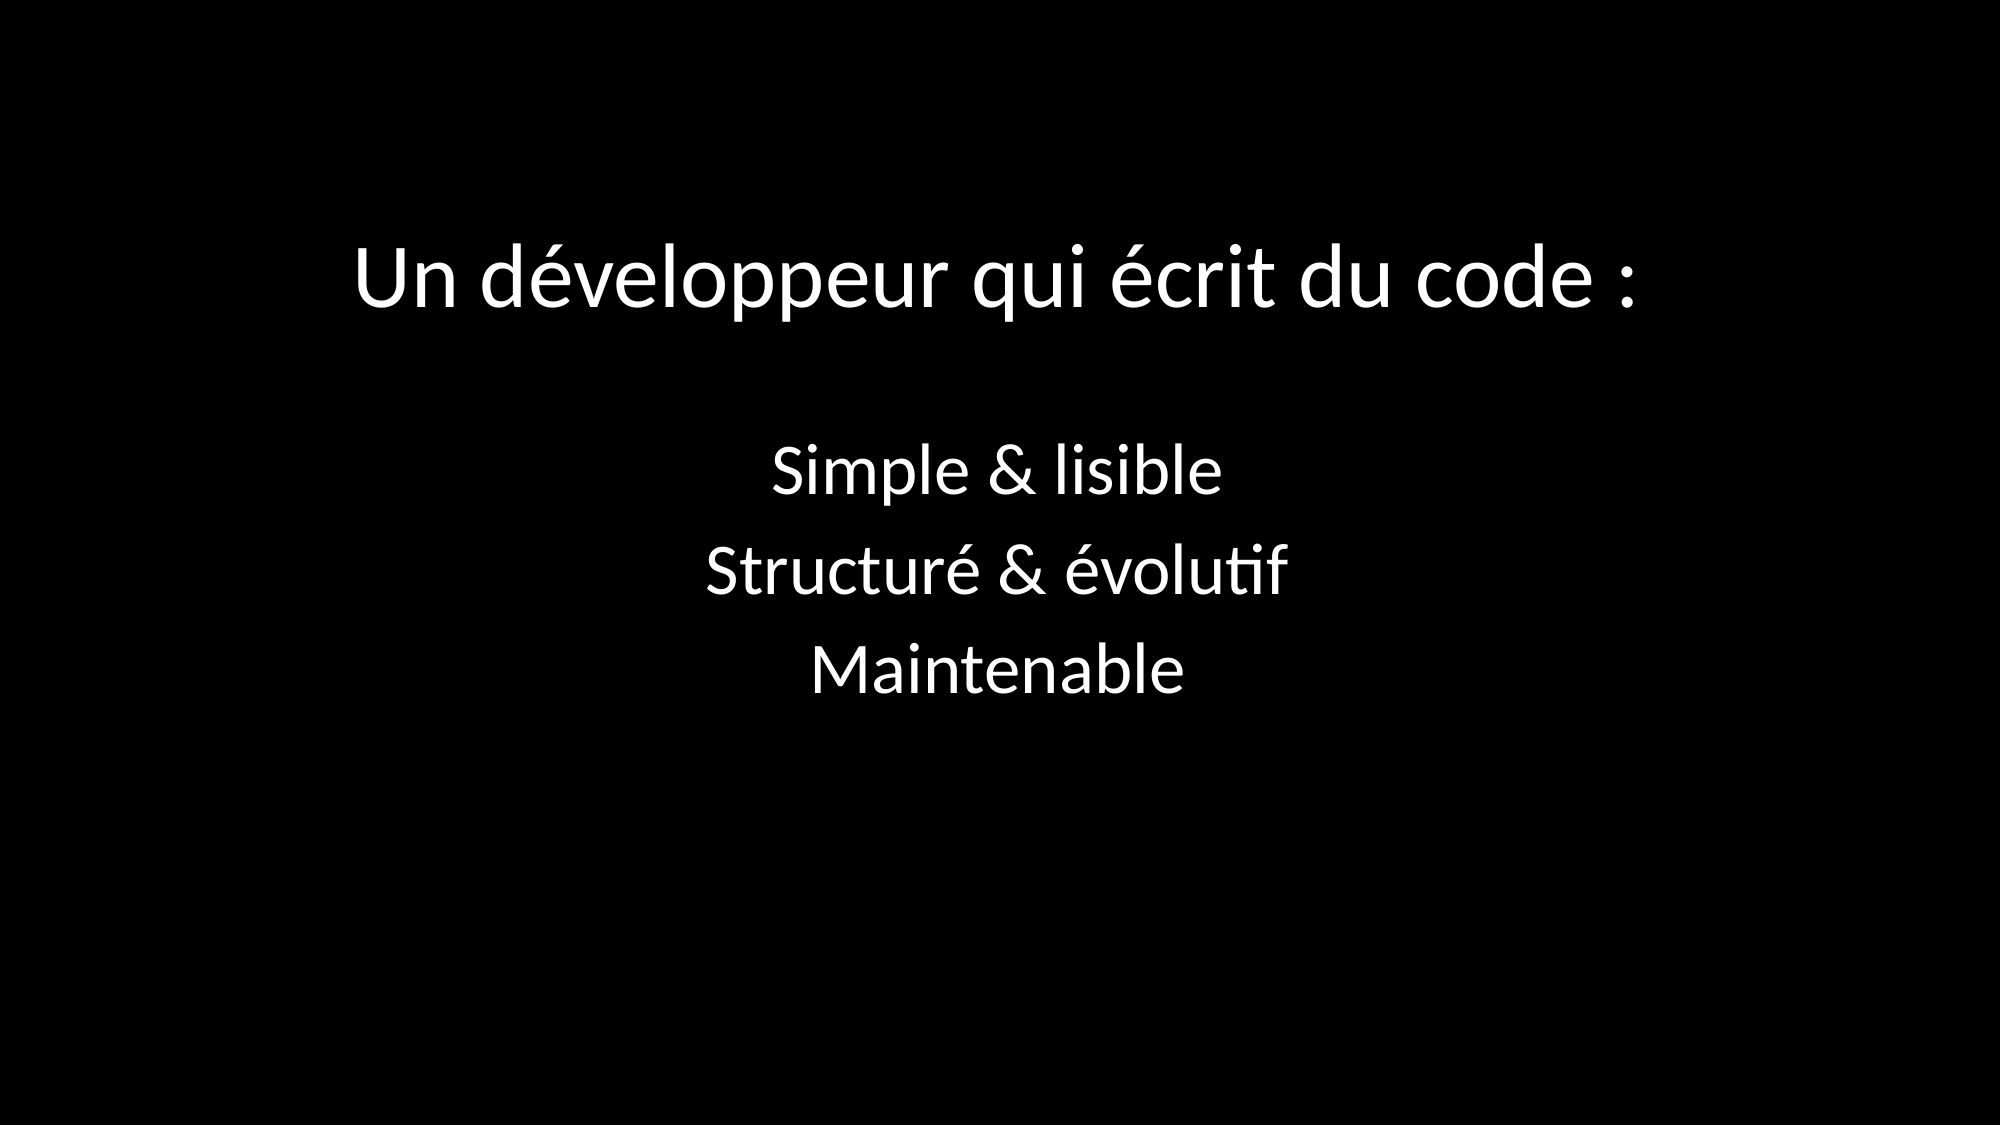

Un développeur qui écrit du code :

Simple & lisible
Structuré & évolutif
Maintenable